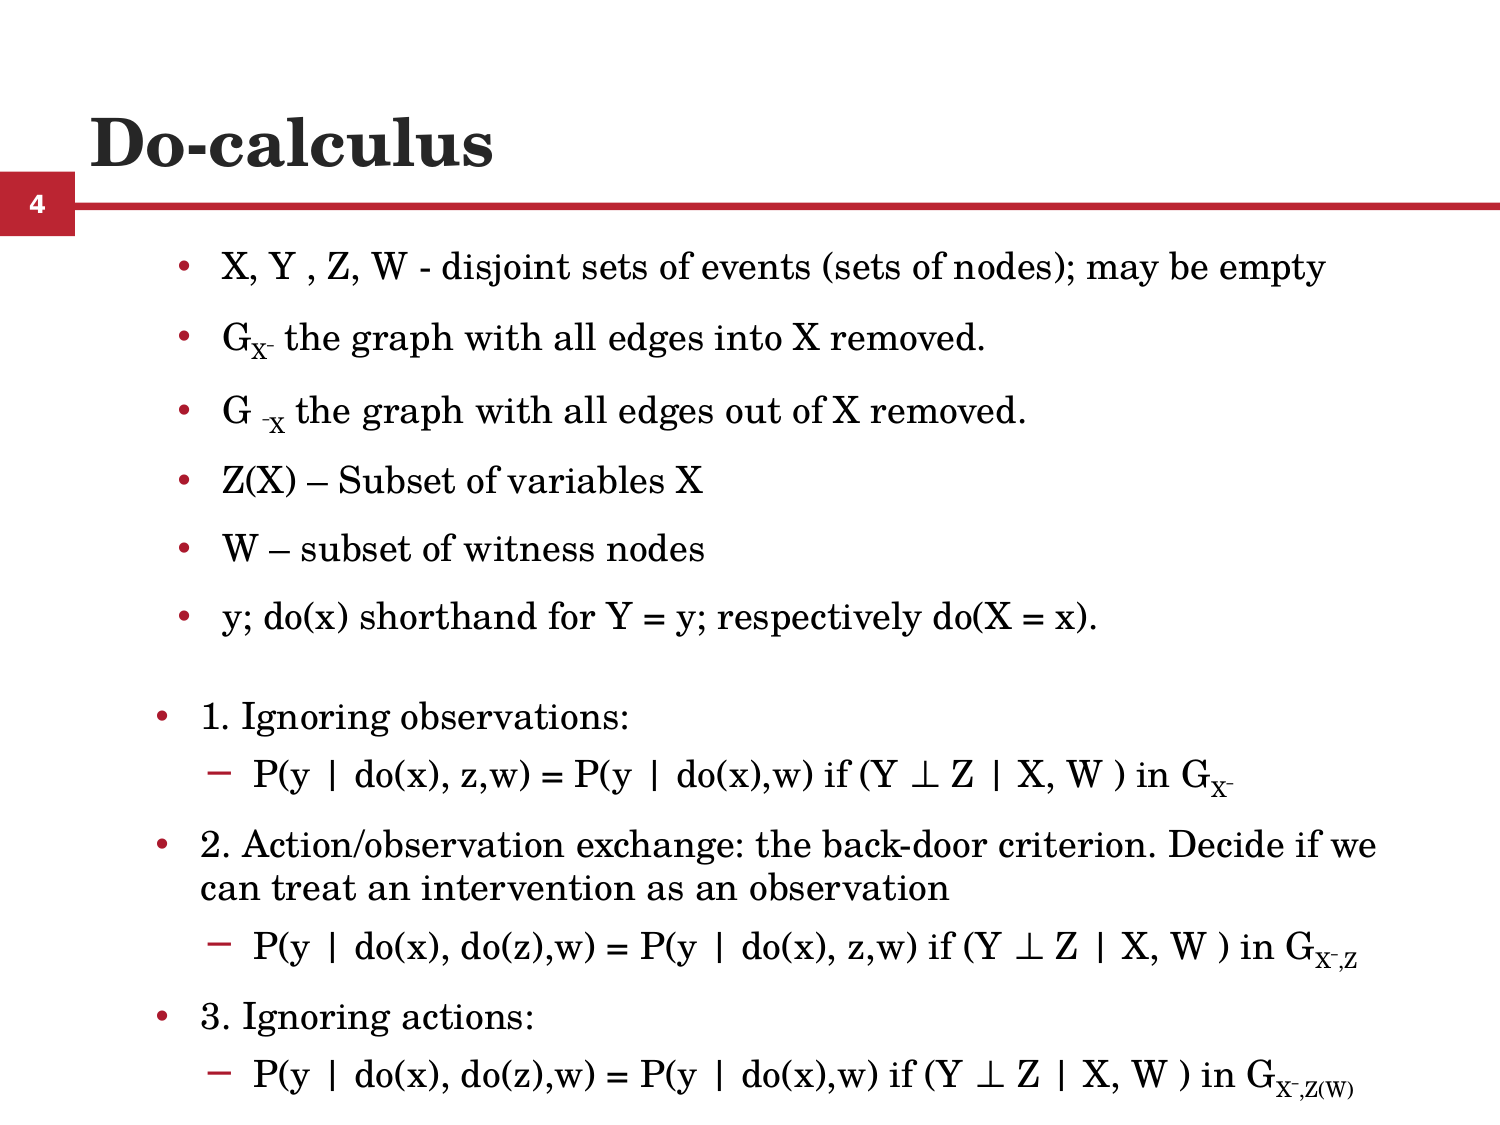

# Do-calculus
X, Y , Z, W - disjoint sets of events (sets of nodes); may be empty
GX¯ the graph with all edges into X removed.
G ¯X the graph with all edges out of X removed.
Z(X) – Subset of variables X
W – subset of witness nodes
y; do(x) shorthand for Y = y; respectively do(X = x).
1. Ignoring observations:
P(y | do(x), z,w) = P(y | do(x),w) if (Y ⊥ Z | X, W ) in GX¯
2. Action/observation exchange: the back-door criterion. Decide if we can treat an intervention as an observation
P(y | do(x), do(z),w) = P(y | do(x), z,w) if (Y ⊥ Z | X, W ) in GX¯,Z
3. Ignoring actions:
P(y | do(x), do(z),w) = P(y | do(x),w) if (Y ⊥ Z | X, W ) in GX¯,Z(W)